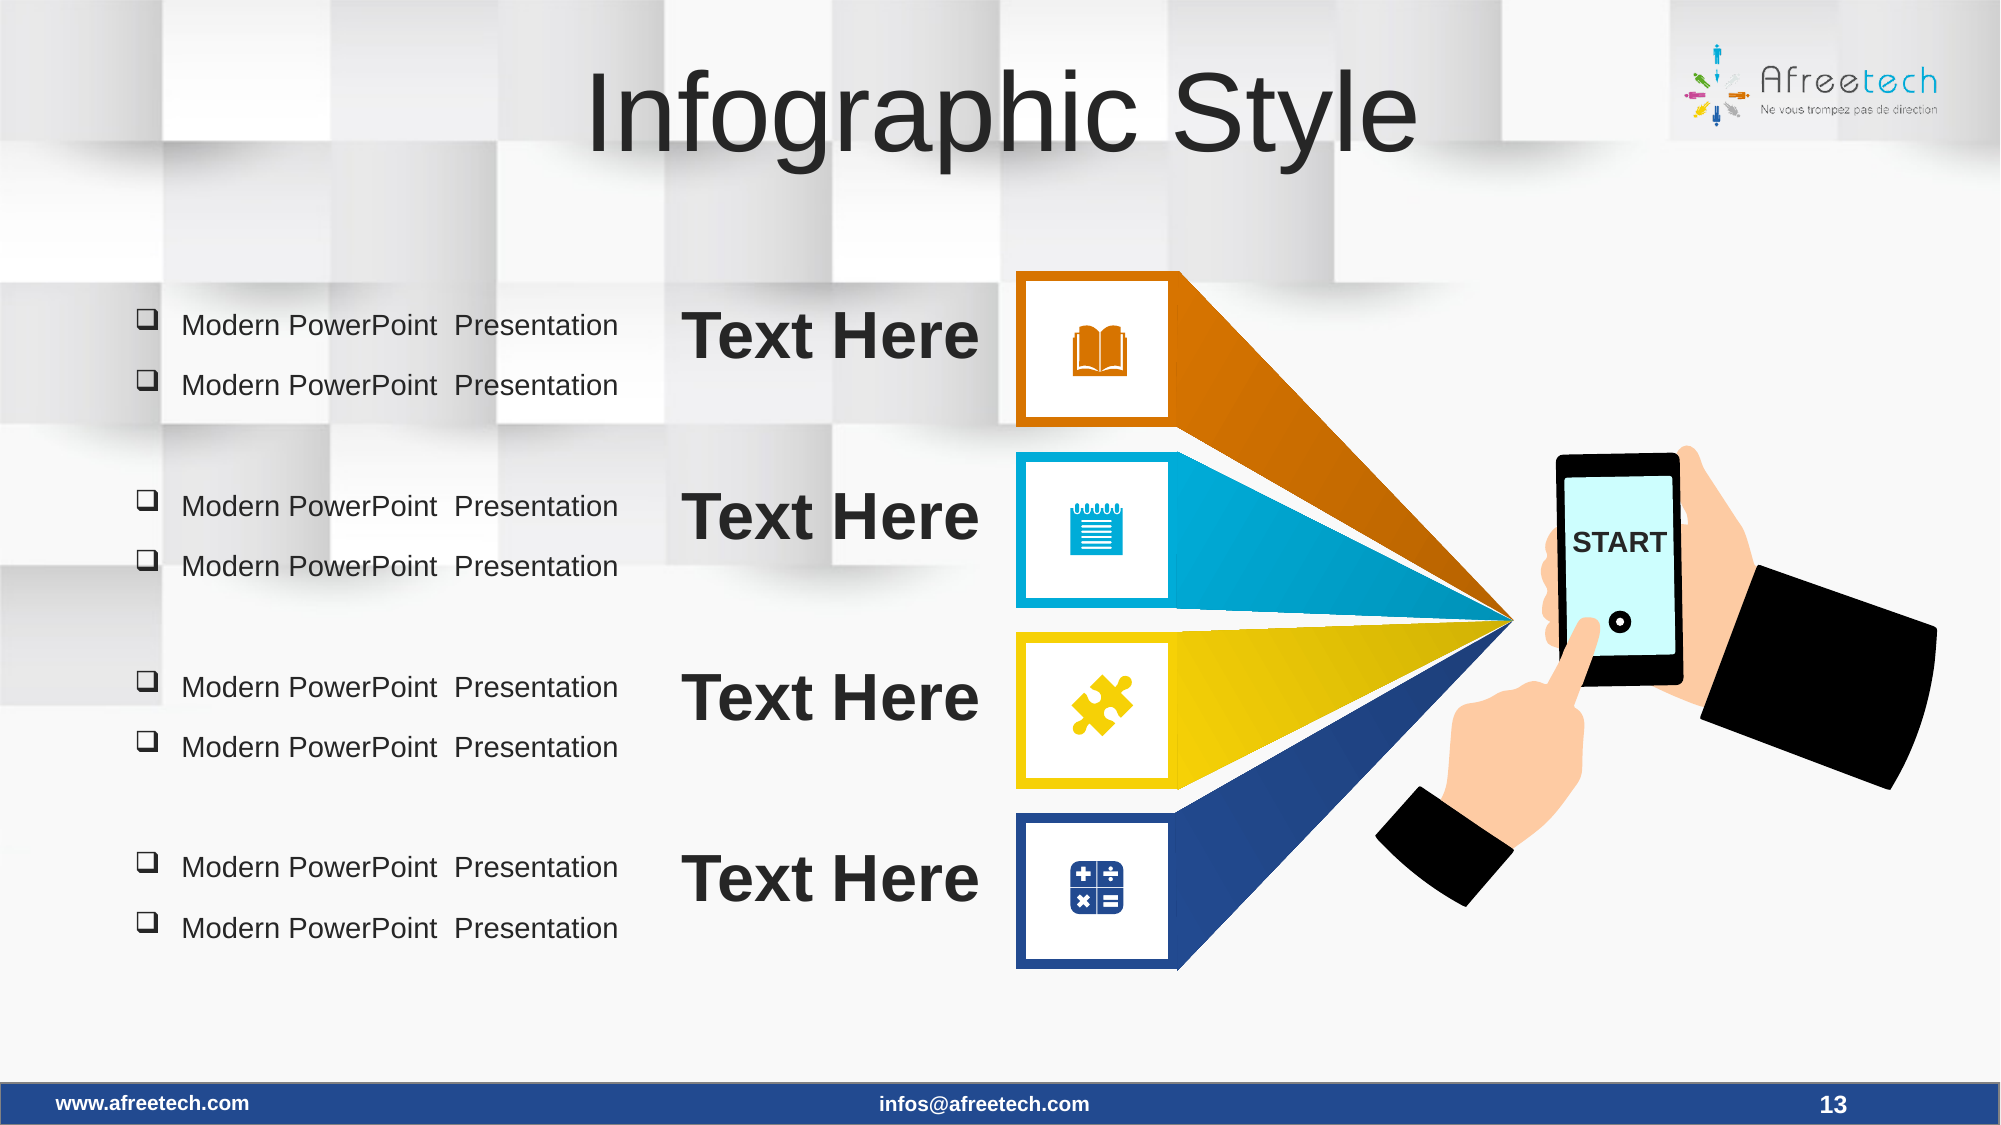

Infographic Style

Text Here
Modern PowerPoint  Presentation
Modern PowerPoint  Presentation

START
Text Here
Modern PowerPoint  Presentation
Modern PowerPoint  Presentation

Text Here
Modern PowerPoint  Presentation
Modern PowerPoint  Presentation

Text Here
Modern PowerPoint  Presentation
Modern PowerPoint  Presentation

13